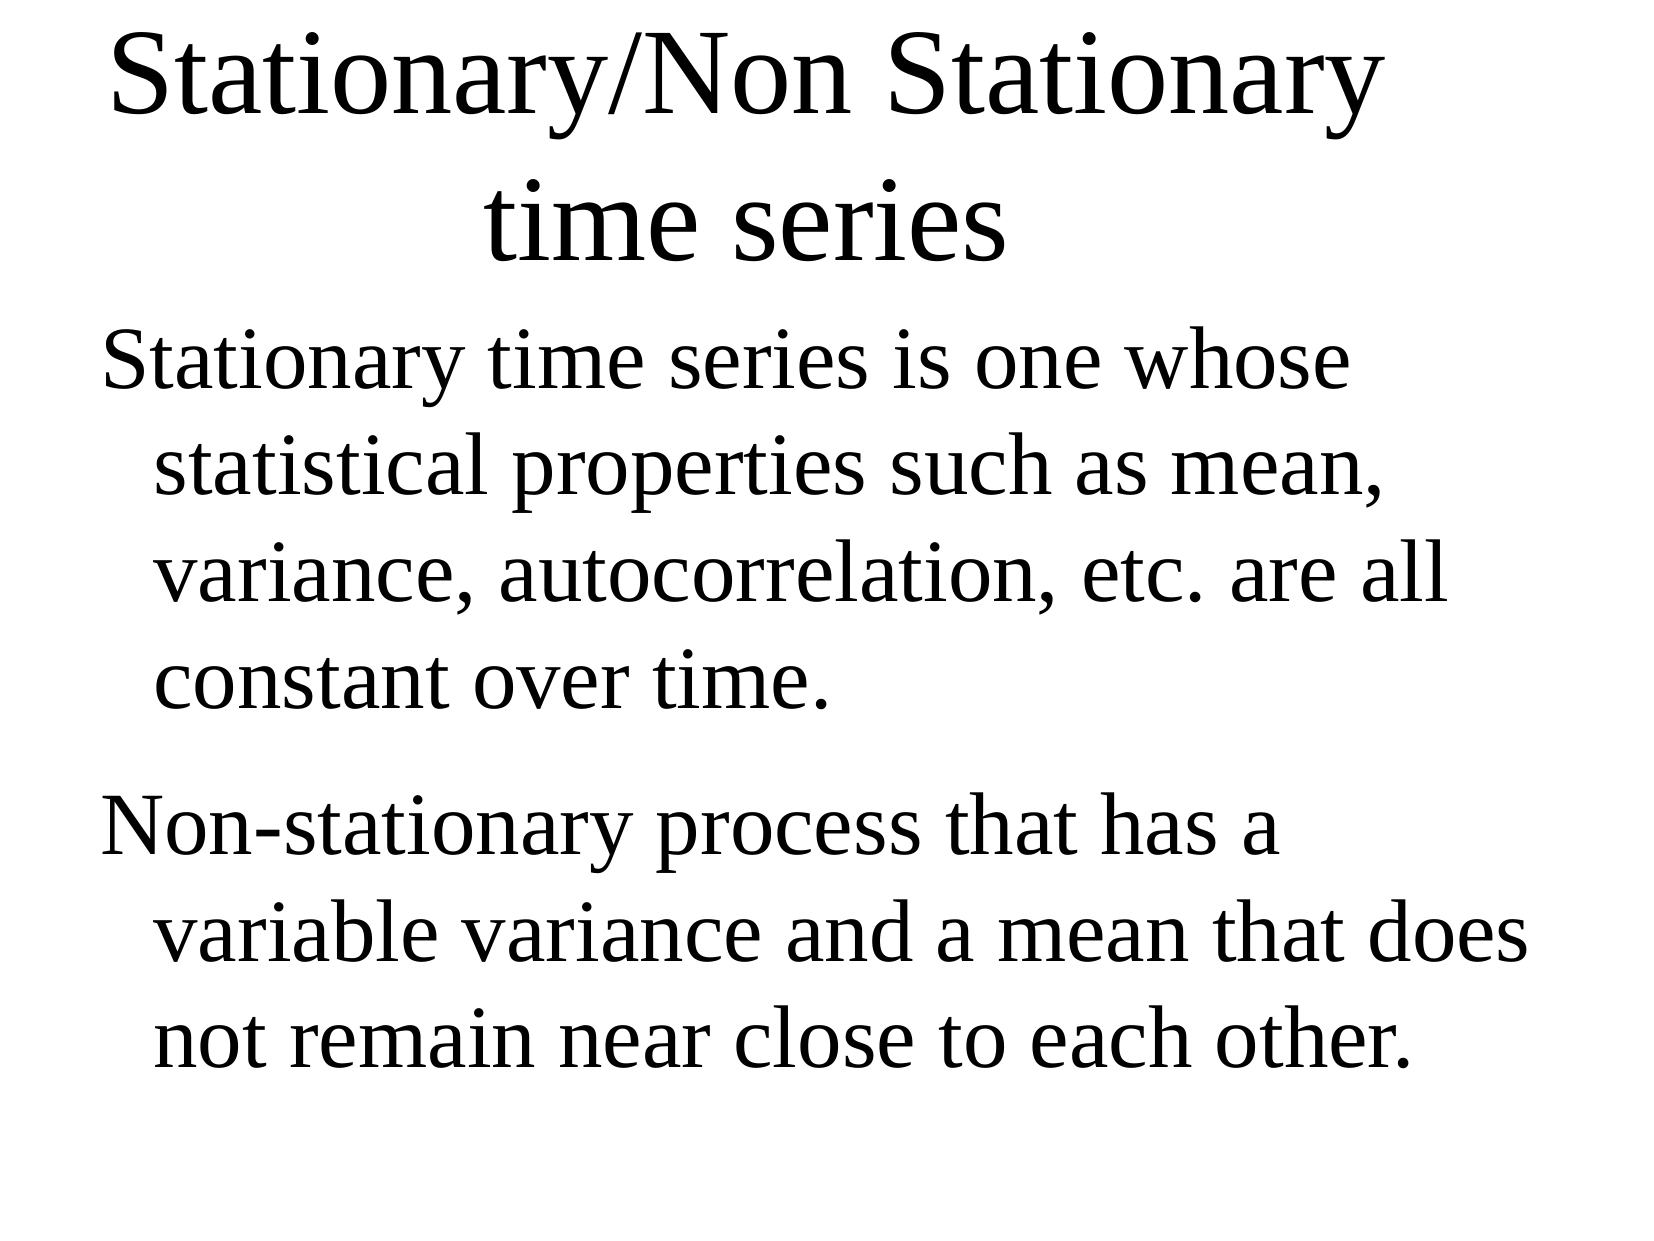

Stationary time series is one whose statistical properties such as mean, variance, autocorrelation, etc. are all constant over time.
Non-stationary process that has a variable variance and a mean that does not remain near close to each other.
Stationary/Non Stationary time series